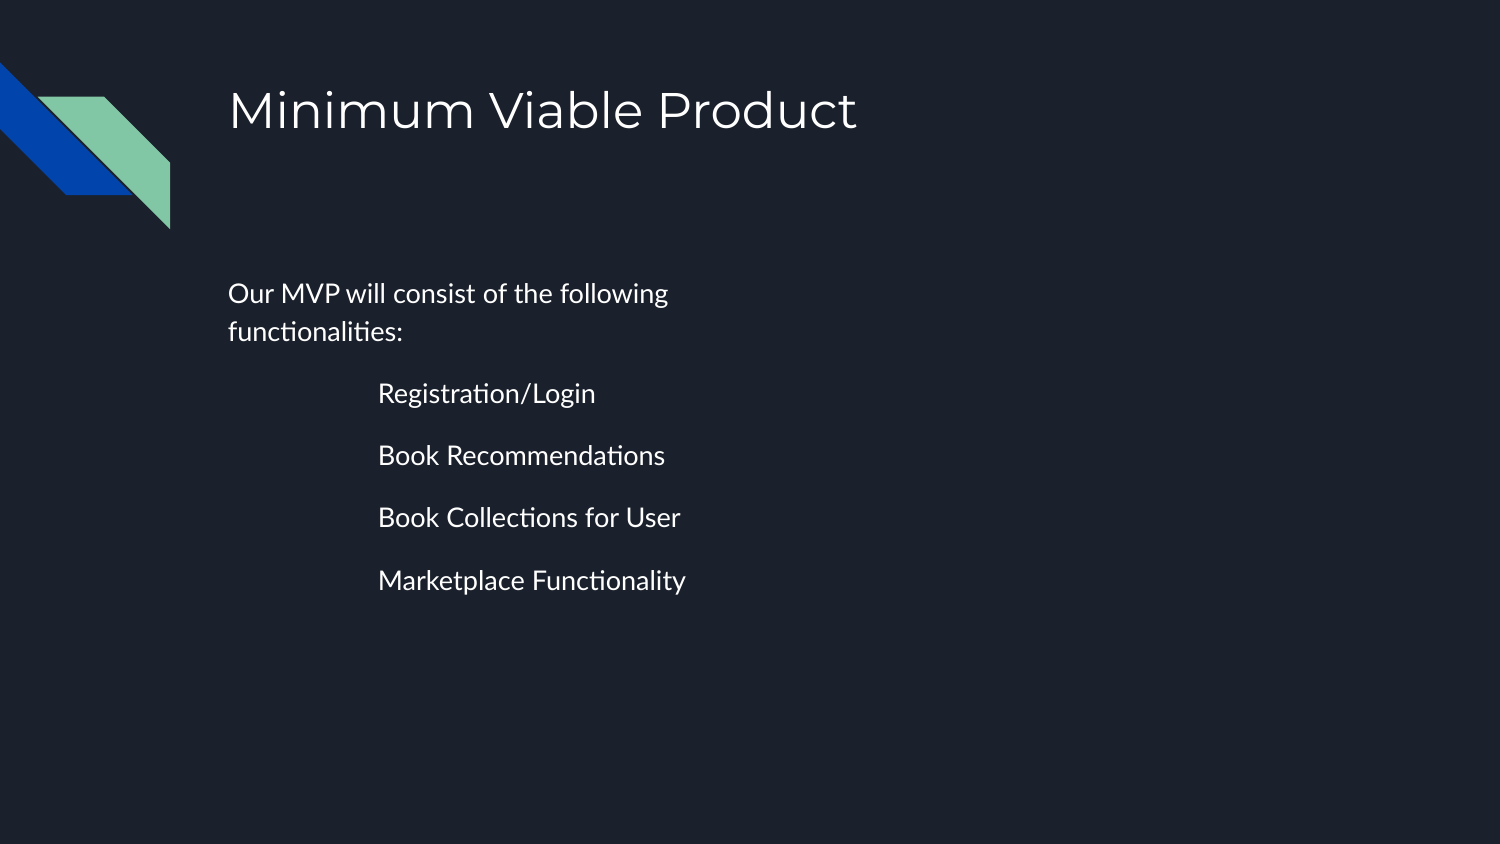

# Minimum Viable Product
Our MVP will consist of the following functionalities:
	Registration/Login
	Book Recommendations
	Book Collections for User
	Marketplace Functionality